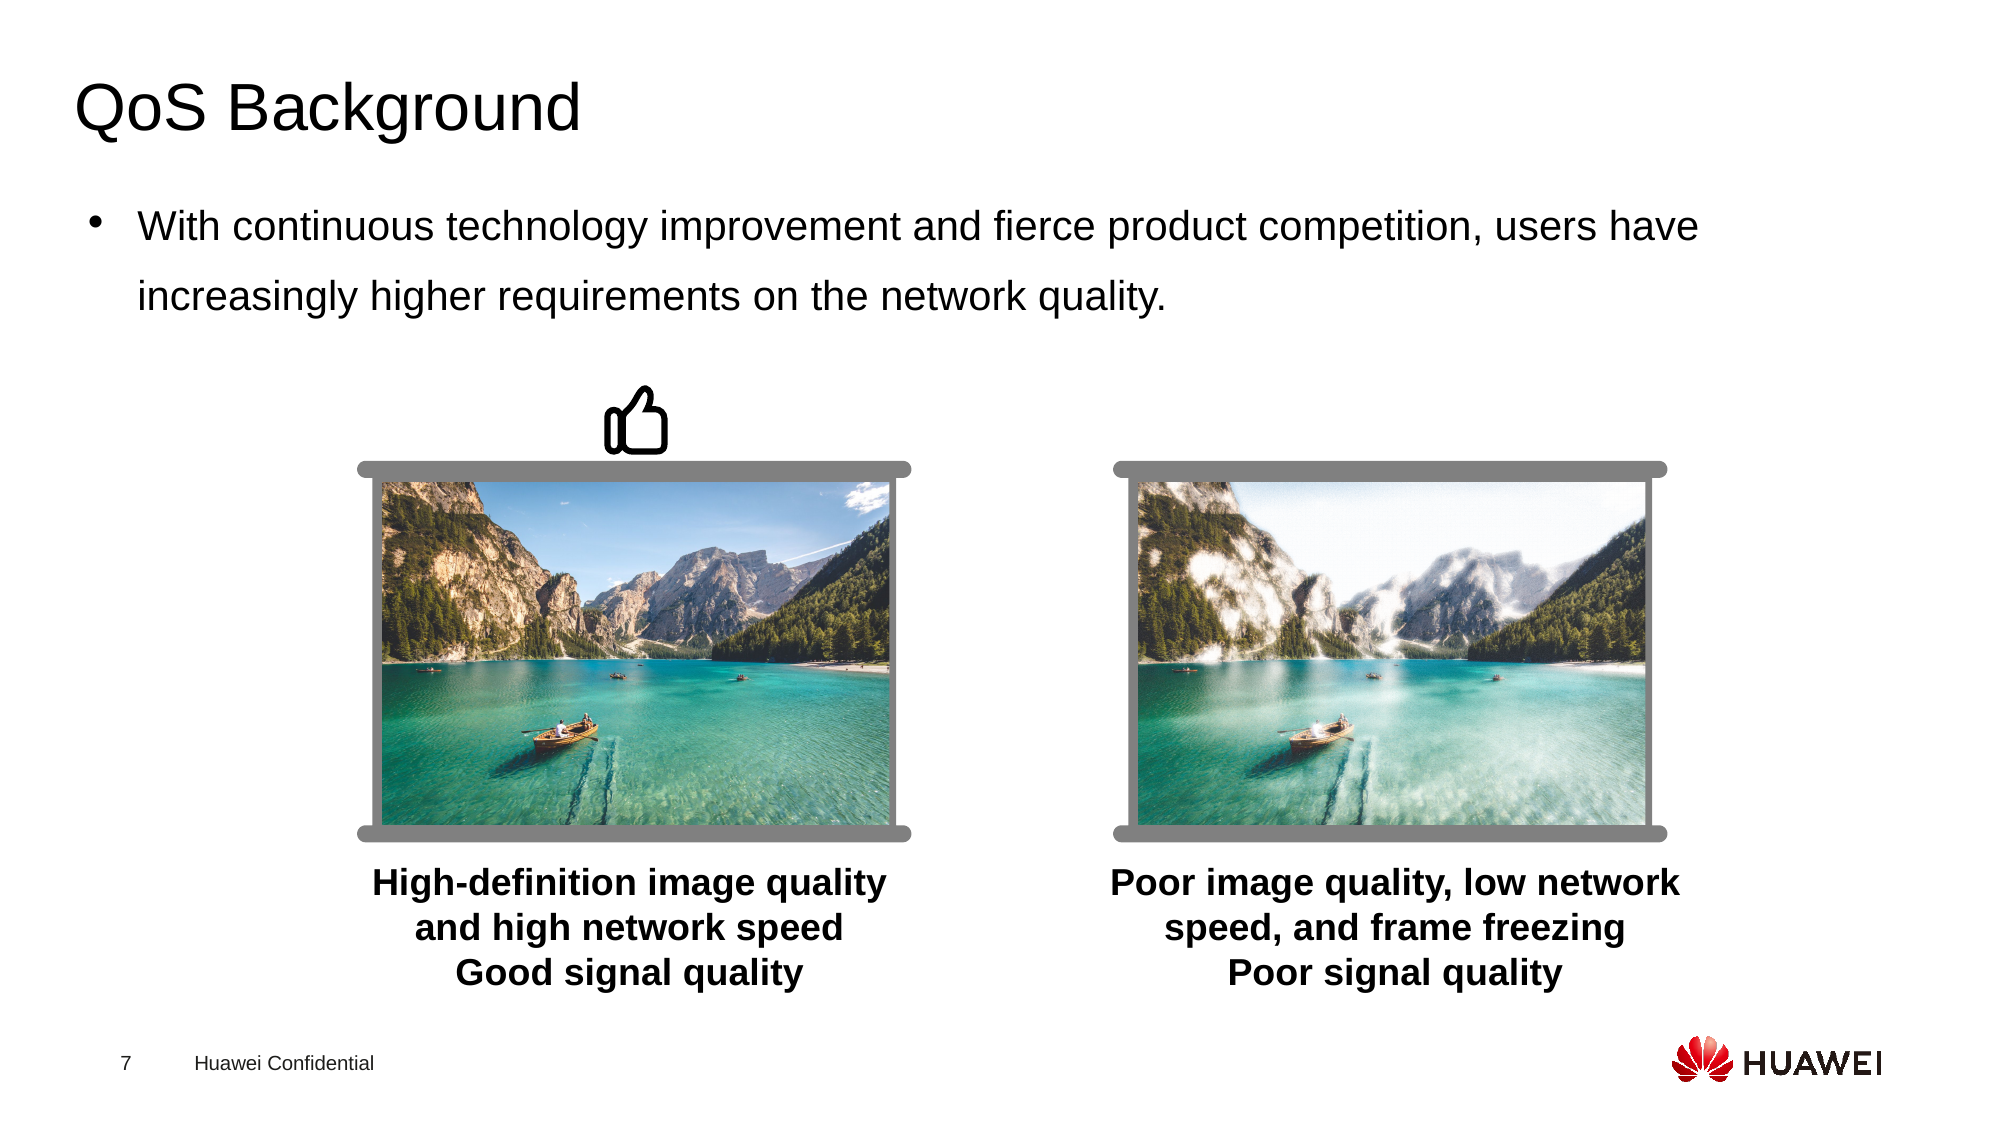

# QoS Background
With continuous technology improvement and fierce product competition, users have increasingly higher requirements on the network quality.

High-definition image quality and high network speed
Good signal quality
Poor image quality, low network speed, and frame freezing
Poor signal quality